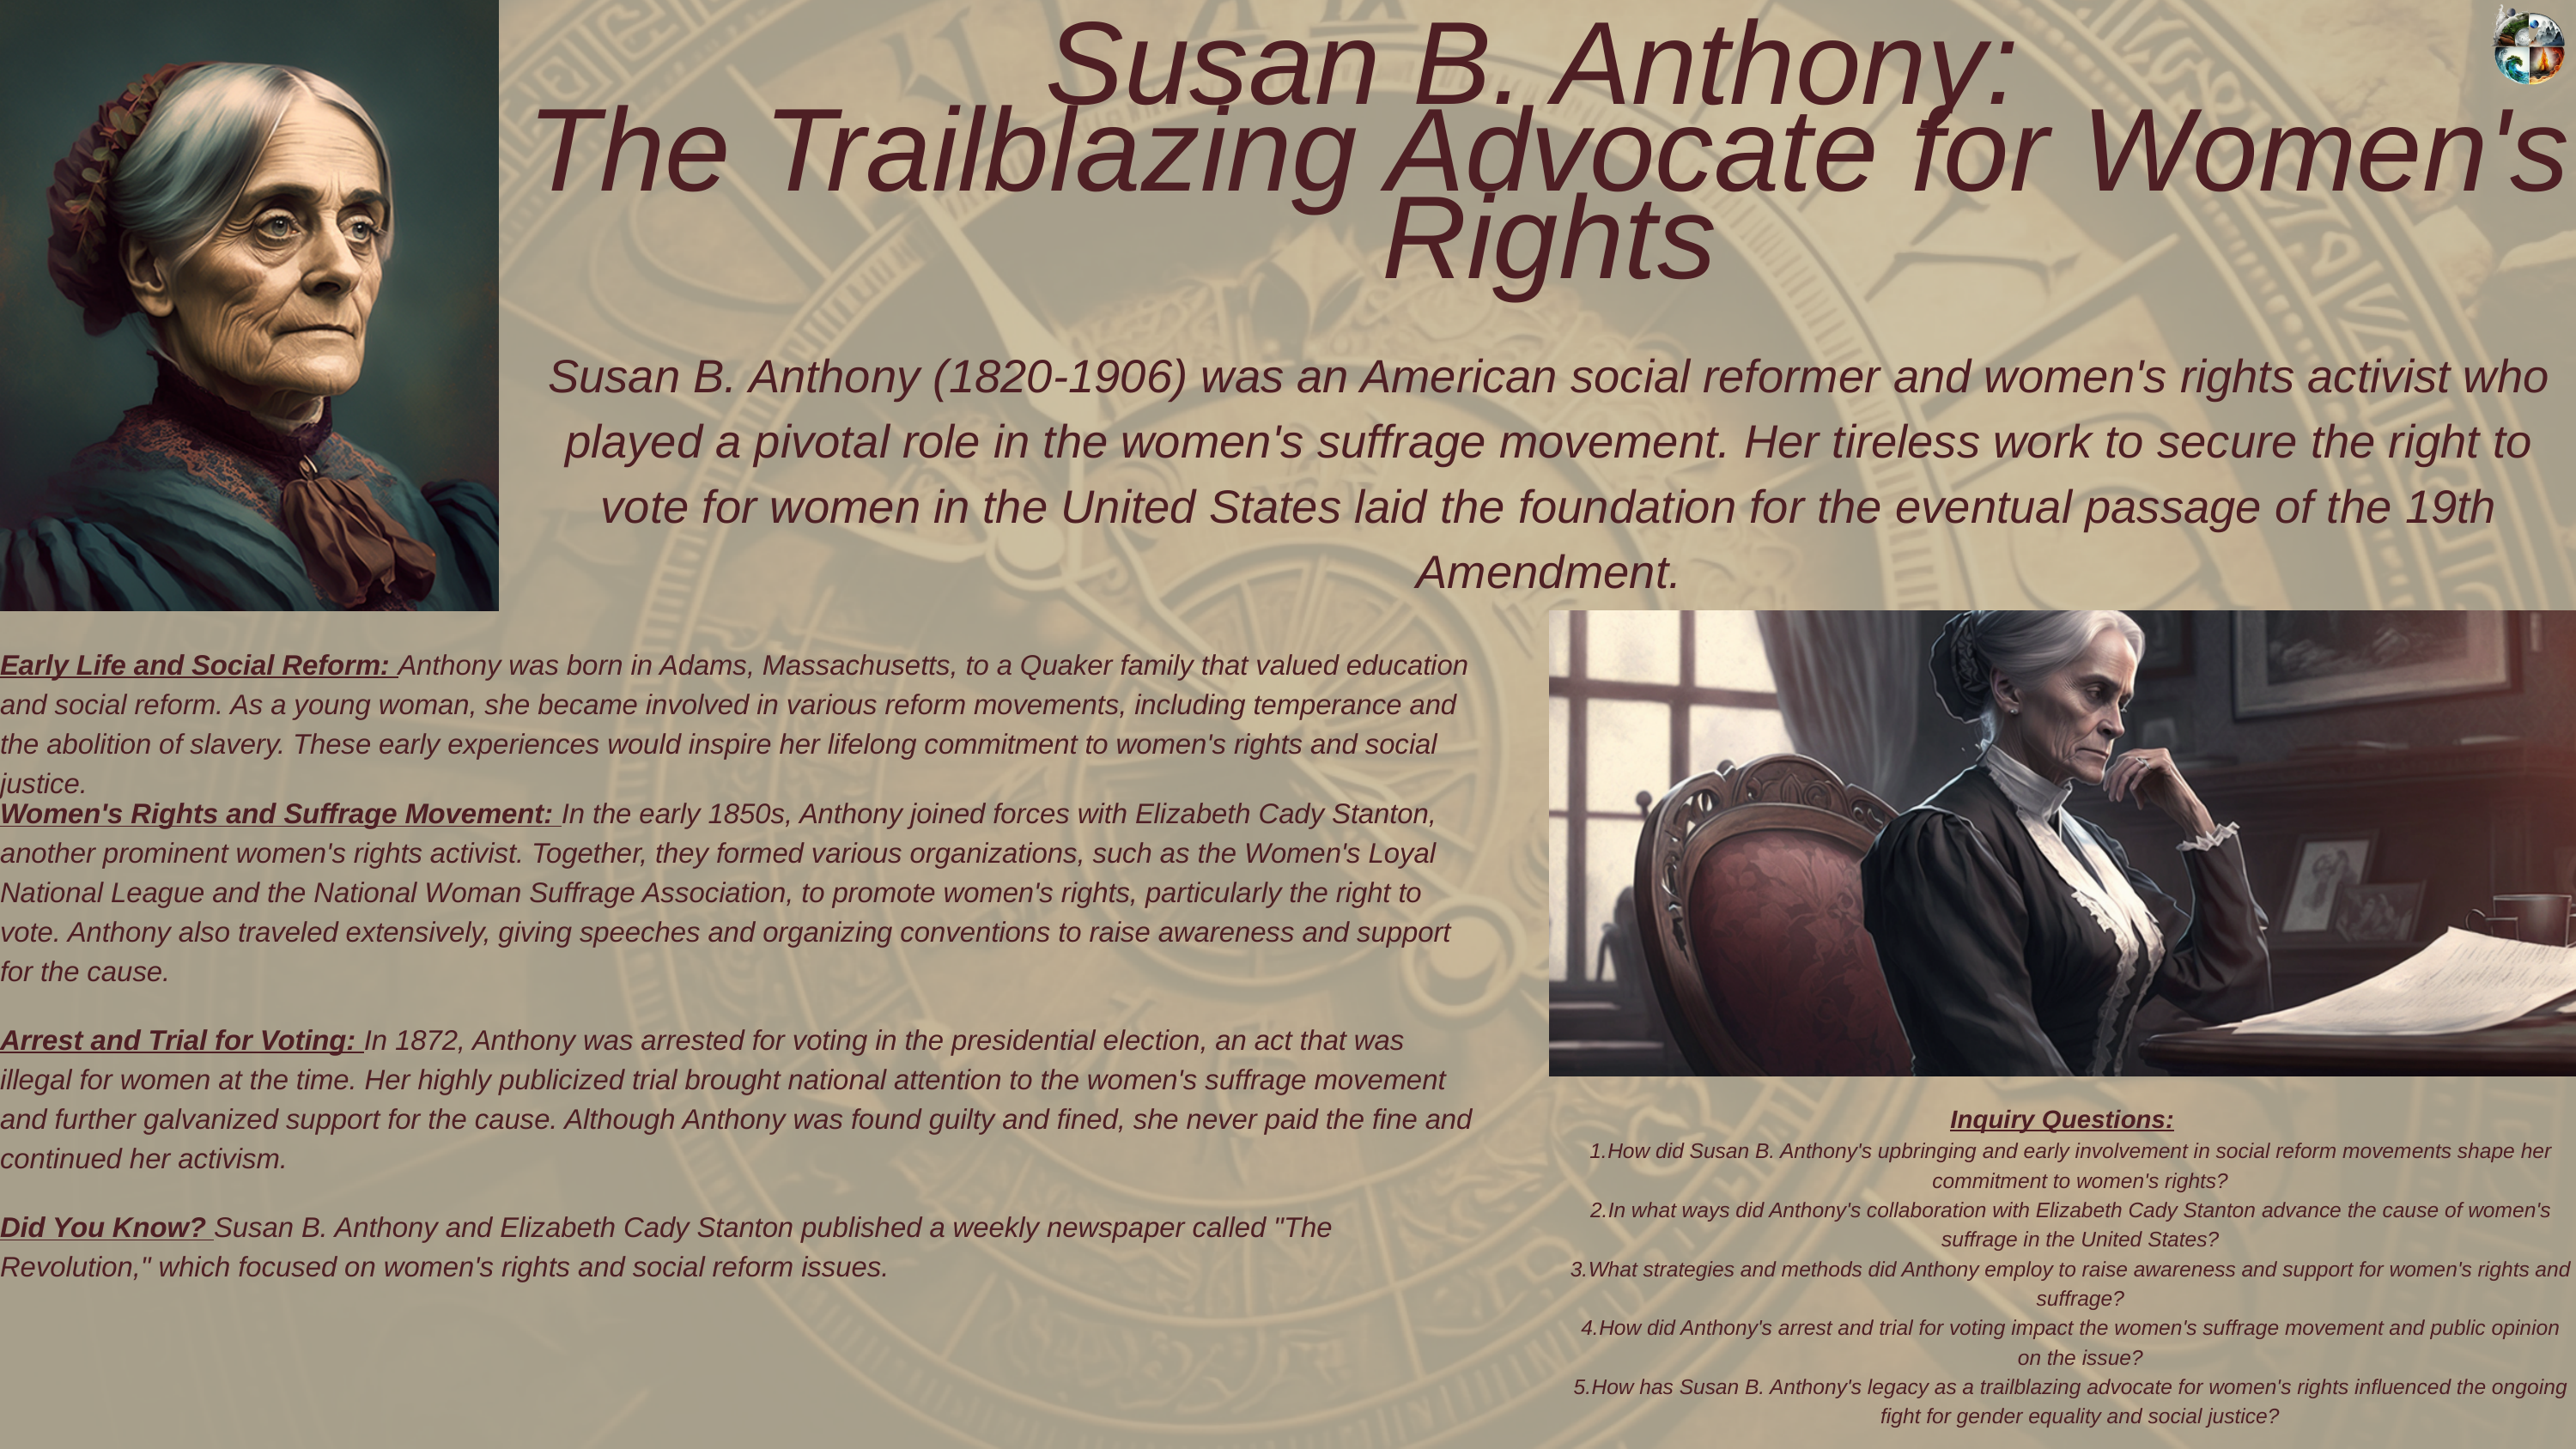

Susan B. Anthony:
The Trailblazing Advocate for Women's Rights
Susan B. Anthony (1820-1906) was an American social reformer and women's rights activist who played a pivotal role in the women's suffrage movement. Her tireless work to secure the right to vote for women in the United States laid the foundation for the eventual passage of the 19th Amendment.

Early Life and Social Reform: Anthony was born in Adams, Massachusetts, to a Quaker family that valued education and social reform. As a young woman, she became involved in various reform movements, including temperance and the abolition of slavery. These early experiences would inspire her lifelong commitment to women's rights and social justice.
Women's Rights and Suffrage Movement: In the early 1850s, Anthony joined forces with Elizabeth Cady Stanton, another prominent women's rights activist. Together, they formed various organizations, such as the Women's Loyal National League and the National Woman Suffrage Association, to promote women's rights, particularly the right to vote. Anthony also traveled extensively, giving speeches and organizing conventions to raise awareness and support for the cause.
Arrest and Trial for Voting: In 1872, Anthony was arrested for voting in the presidential election, an act that was illegal for women at the time. Her highly publicized trial brought national attention to the women's suffrage movement and further galvanized support for the cause. Although Anthony was found guilty and fined, she never paid the fine and continued her activism.
Inquiry Questions:
How did Susan B. Anthony's upbringing and early involvement in social reform movements shape her commitment to women's rights?
In what ways did Anthony's collaboration with Elizabeth Cady Stanton advance the cause of women's suffrage in the United States?
What strategies and methods did Anthony employ to raise awareness and support for women's rights and suffrage?
How did Anthony's arrest and trial for voting impact the women's suffrage movement and public opinion on the issue?
How has Susan B. Anthony's legacy as a trailblazing advocate for women's rights influenced the ongoing fight for gender equality and social justice?
Did You Know? Susan B. Anthony and Elizabeth Cady Stanton published a weekly newspaper called "The Revolution," which focused on women's rights and social reform issues.